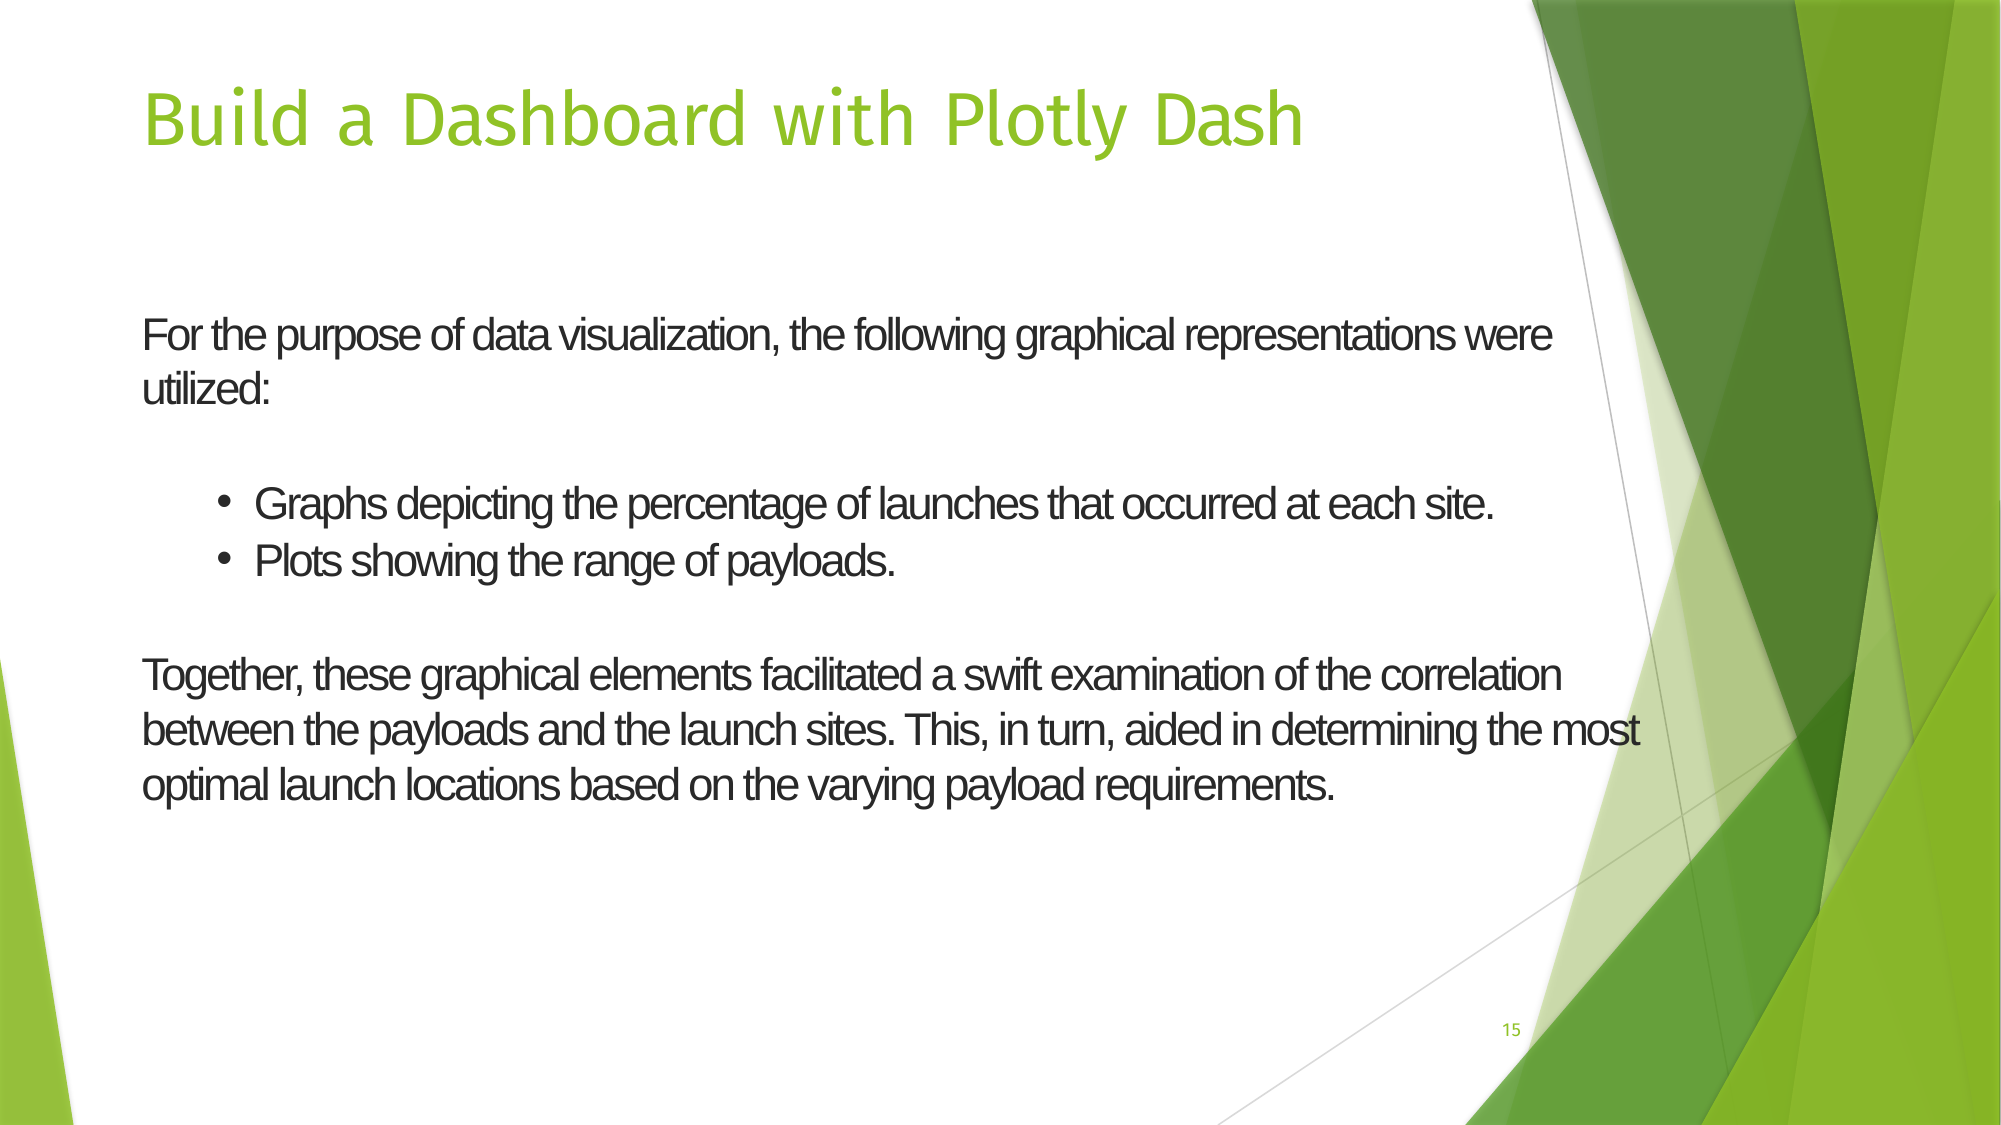

# Build a Dashboard with Plotly Dash
For the purpose of data visualization, the following graphical representations were utilized:

Graphs depicting the percentage of launches that occurred at each site.
Plots showing the range of payloads.

Together, these graphical elements facilitated a swift examination of the correlation between the payloads and the launch sites. This, in turn, aided in determining the most optimal launch locations based on the varying payload requirements.
15